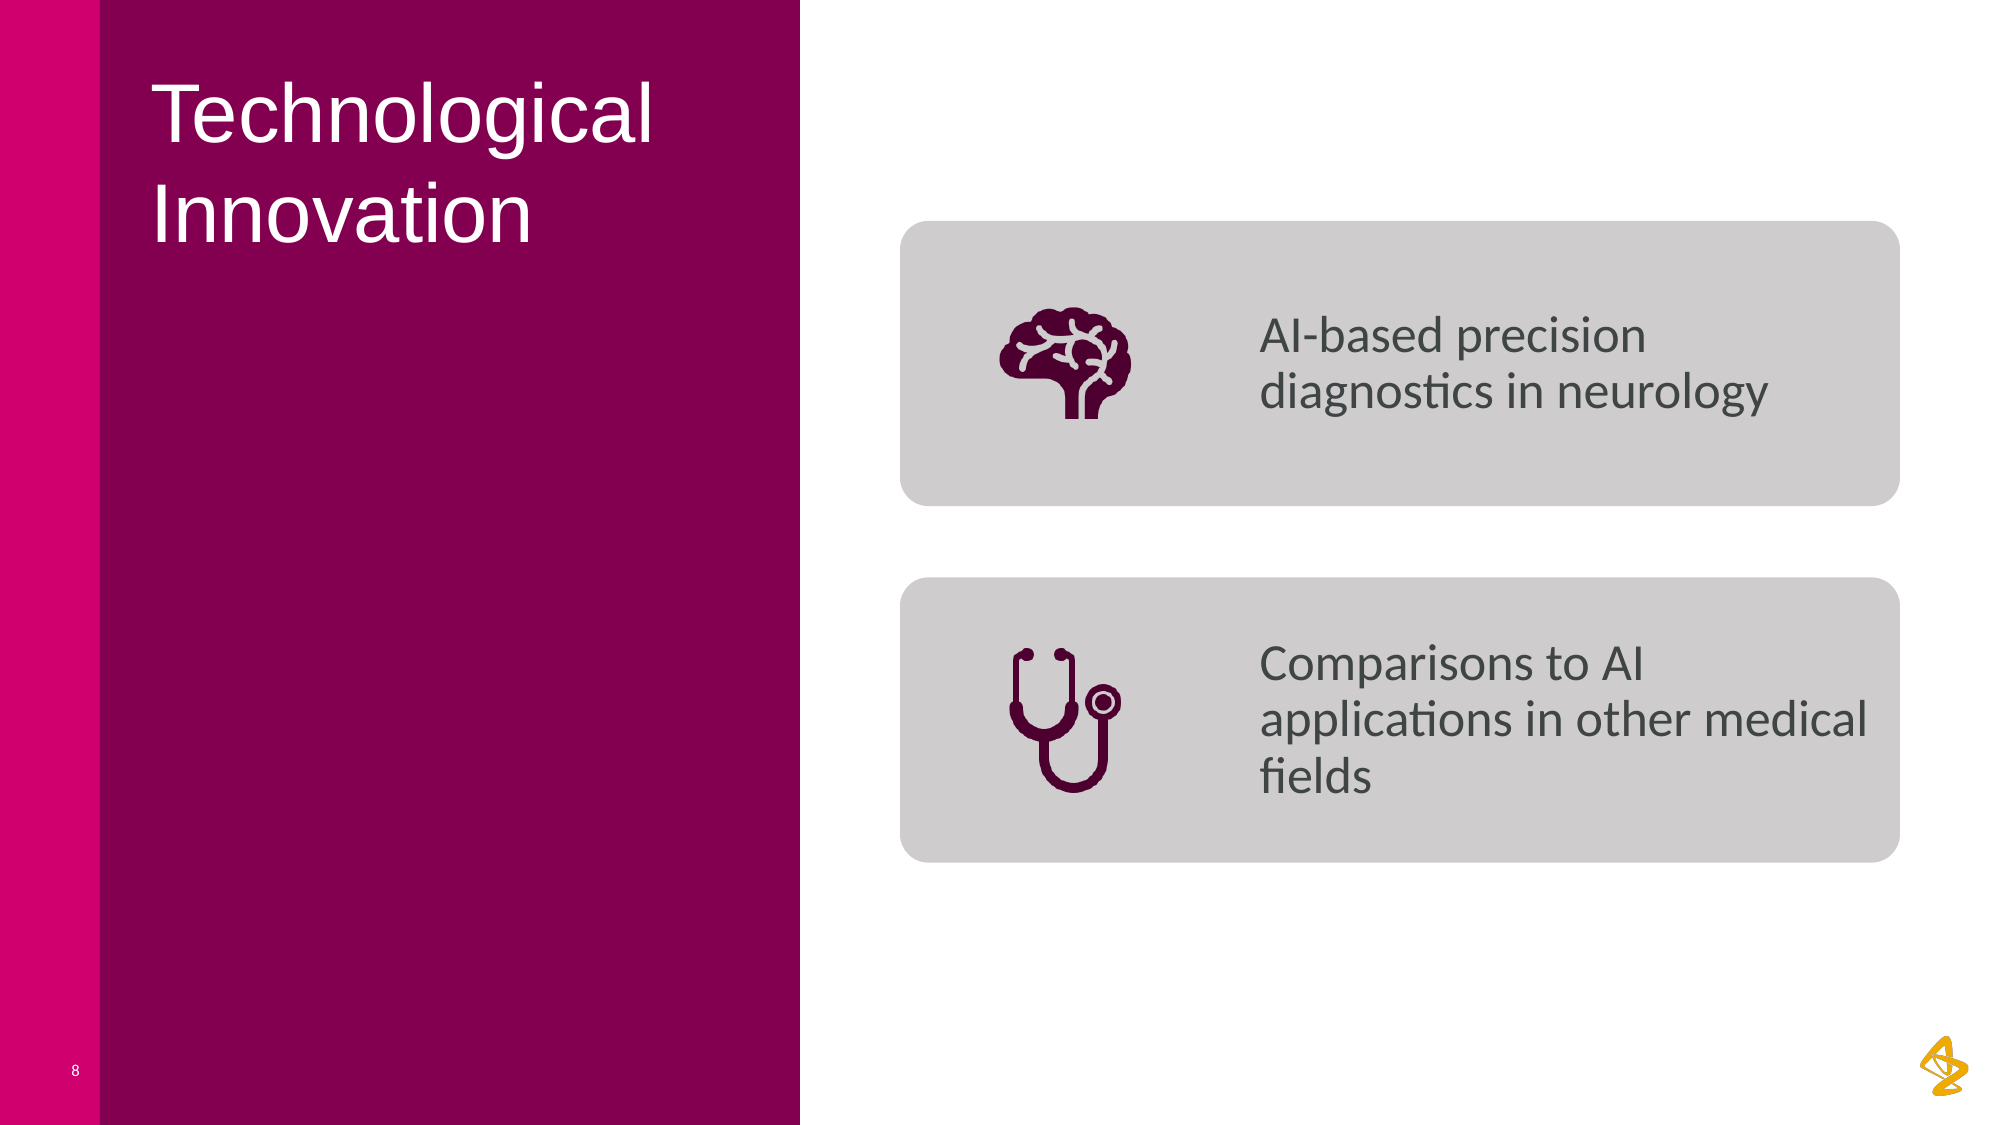

# Technological Innovation
AI-based precision diagnostics in neurology
Comparisons to AI applications in other medical fields

8